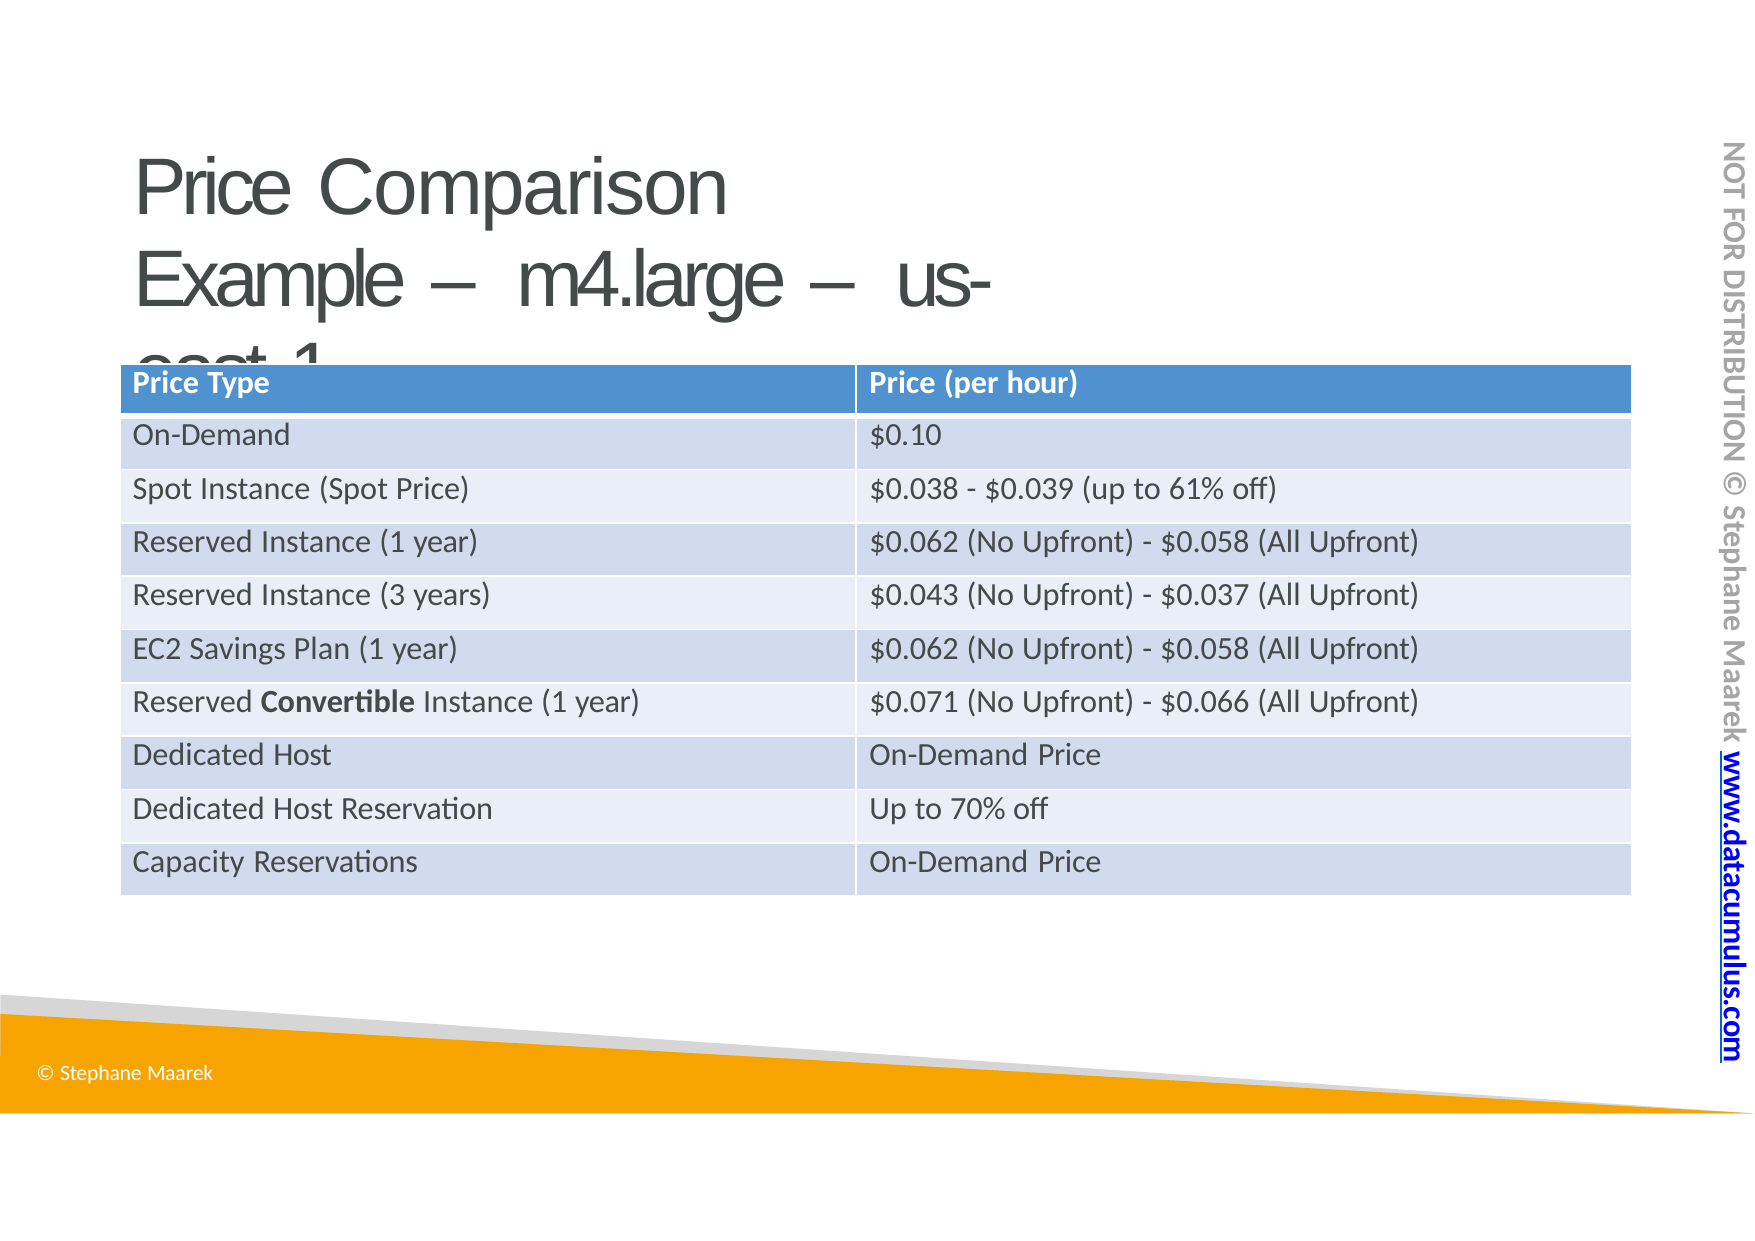

# Price Comparison
Example – m4.large – us-east-1
NOT FOR DISTRIBUTION © Stephane Maarek www.datacumulus.com
| Price Type | Price (per hour) |
| --- | --- |
| On-Demand | $0.10 |
| Spot Instance (Spot Price) | $0.038 - $0.039 (up to 61% off) |
| Reserved Instance (1 year) | $0.062 (No Upfront) - $0.058 (All Upfront) |
| Reserved Instance (3 years) | $0.043 (No Upfront) - $0.037 (All Upfront) |
| EC2 Savings Plan (1 year) | $0.062 (No Upfront) - $0.058 (All Upfront) |
| Reserved Convertible Instance (1 year) | $0.071 (No Upfront) - $0.066 (All Upfront) |
| Dedicated Host | On-Demand Price |
| Dedicated Host Reservation | Up to 70% off |
| Capacity Reservations | On-Demand Price |
© Stephane Maarek